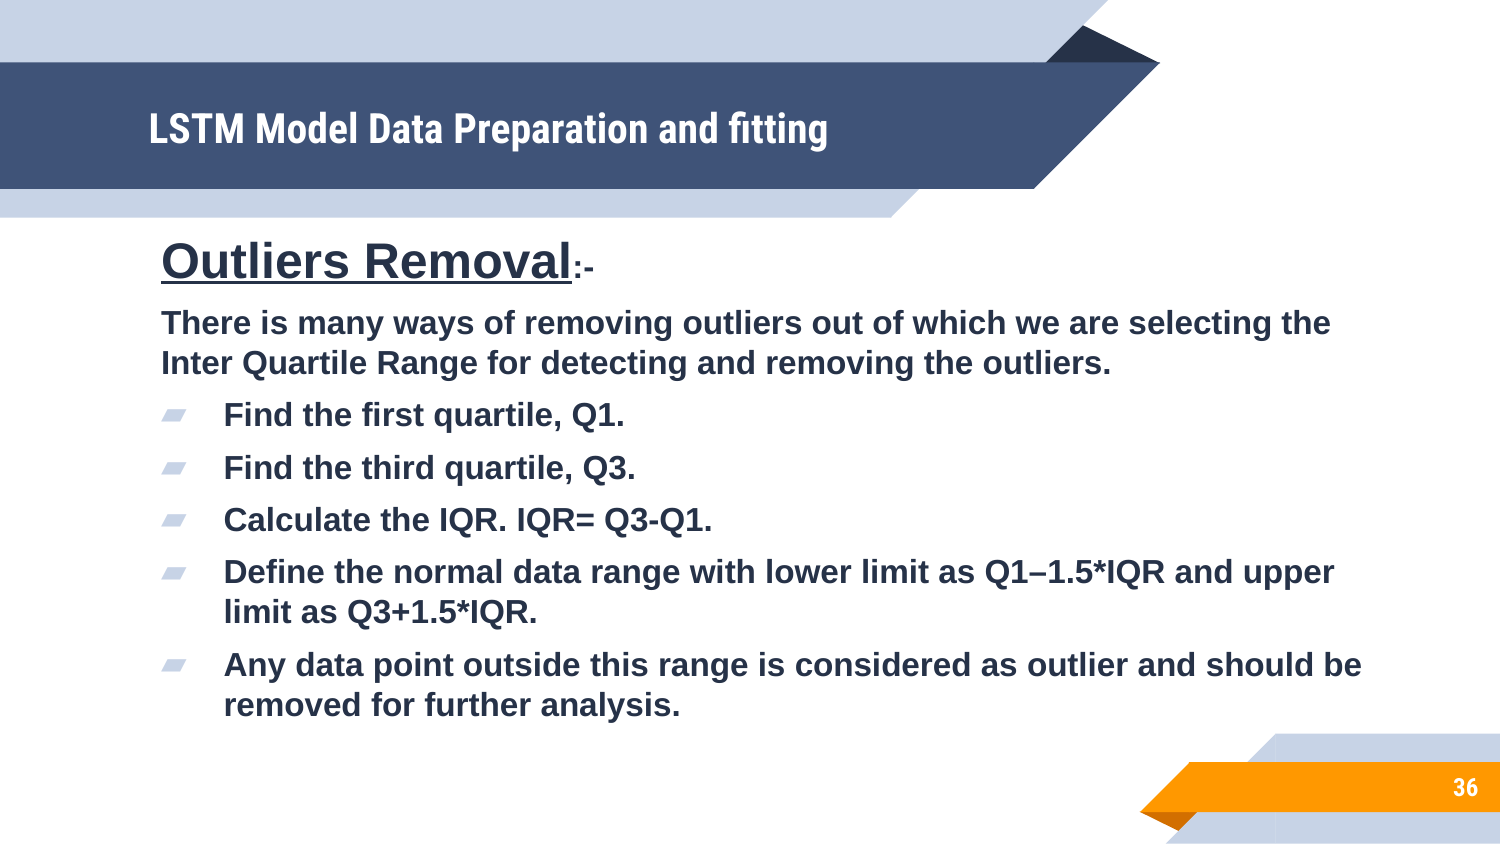

# LSTM Model Data Preparation and fitting
Outliers Removal:-
There is many ways of removing outliers out of which we are selecting the Inter Quartile Range for detecting and removing the outliers.
Find the first quartile, Q1.
Find the third quartile, Q3.
Calculate the IQR. IQR= Q3-Q1.
Define the normal data range with lower limit as Q1–1.5*IQR and upper limit as Q3+1.5*IQR.
Any data point outside this range is considered as outlier and should be removed for further analysis.
36